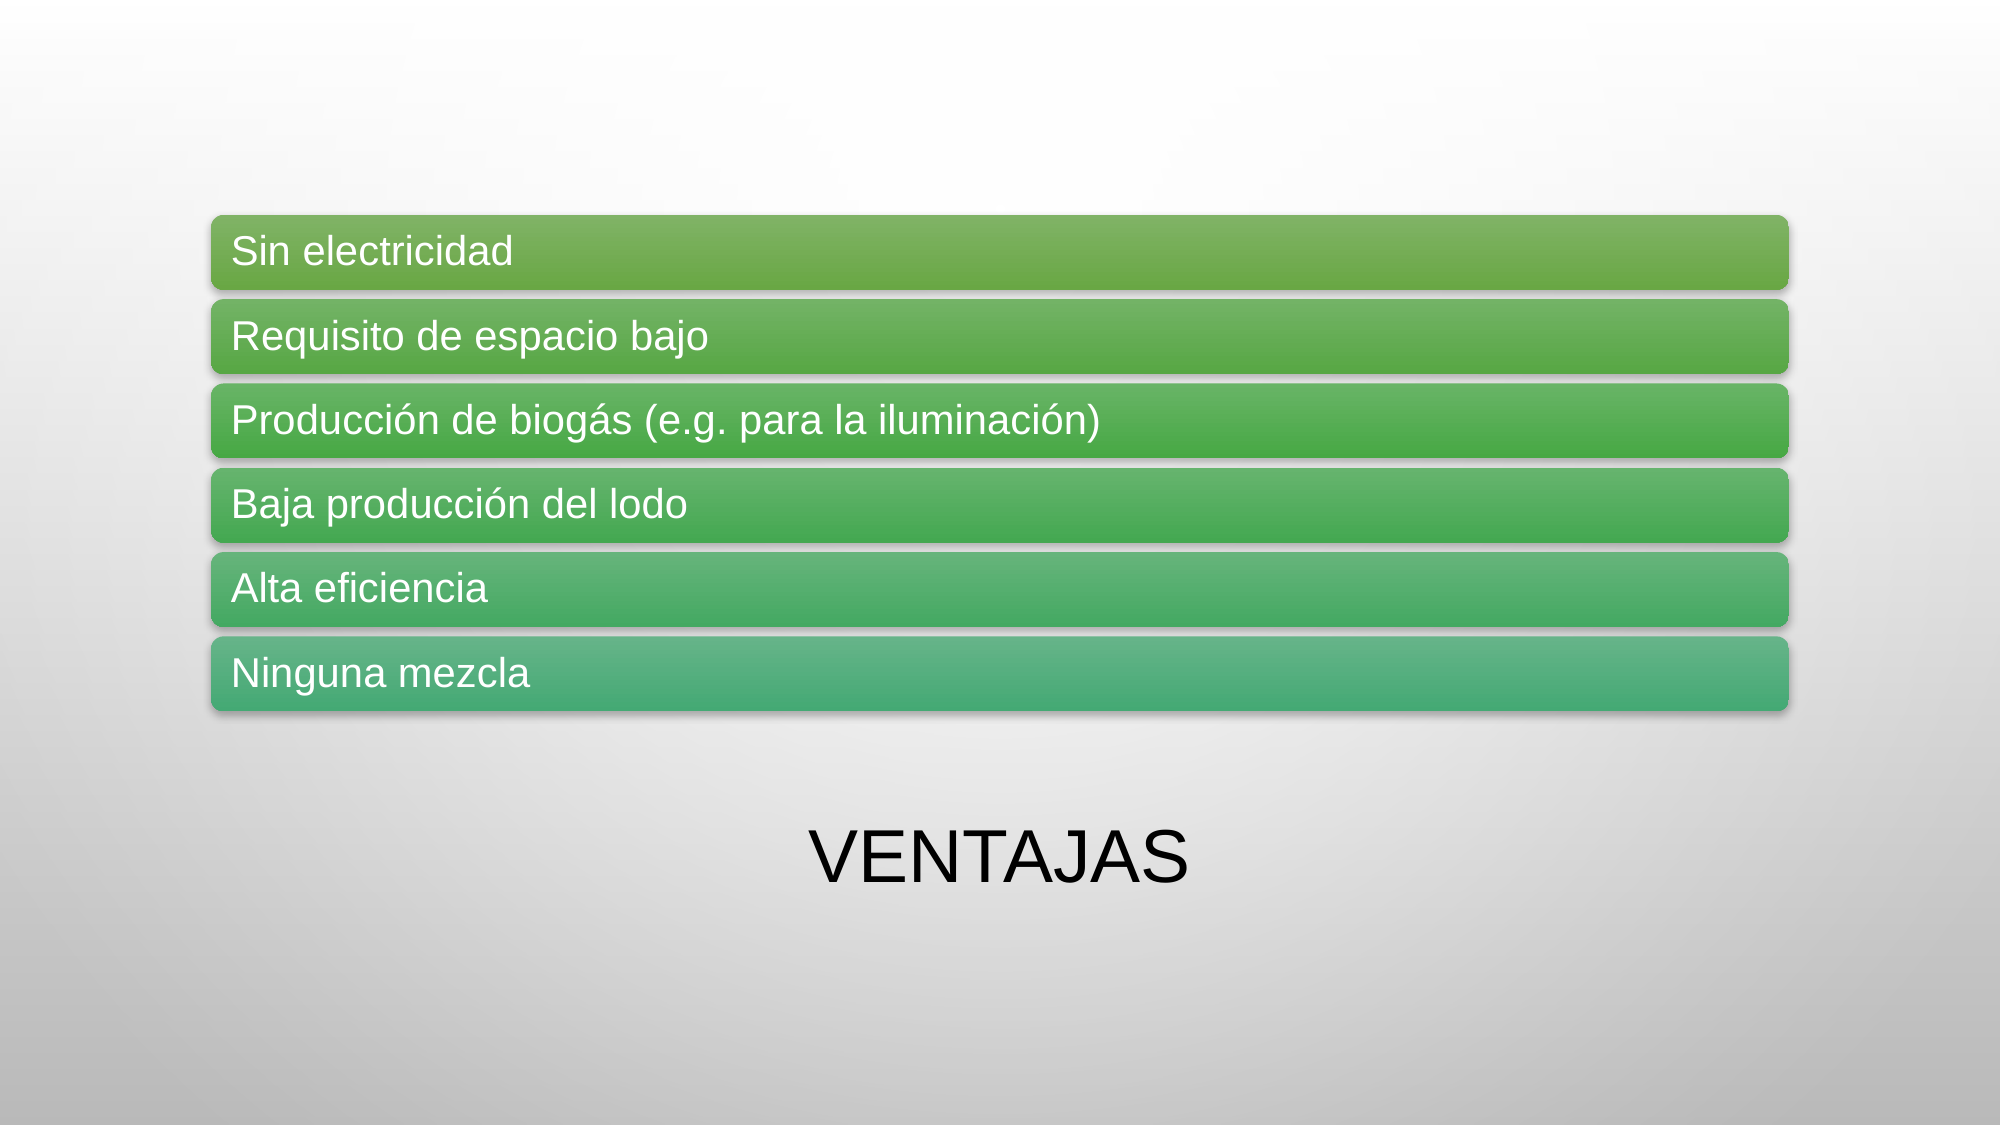

Sin electricidad
Requisito de espacio bajo
Producción de biogás (e.g. para la iluminación)
Baja producción del lodo
Alta eficiencia
Ninguna mezcla
# ventajas